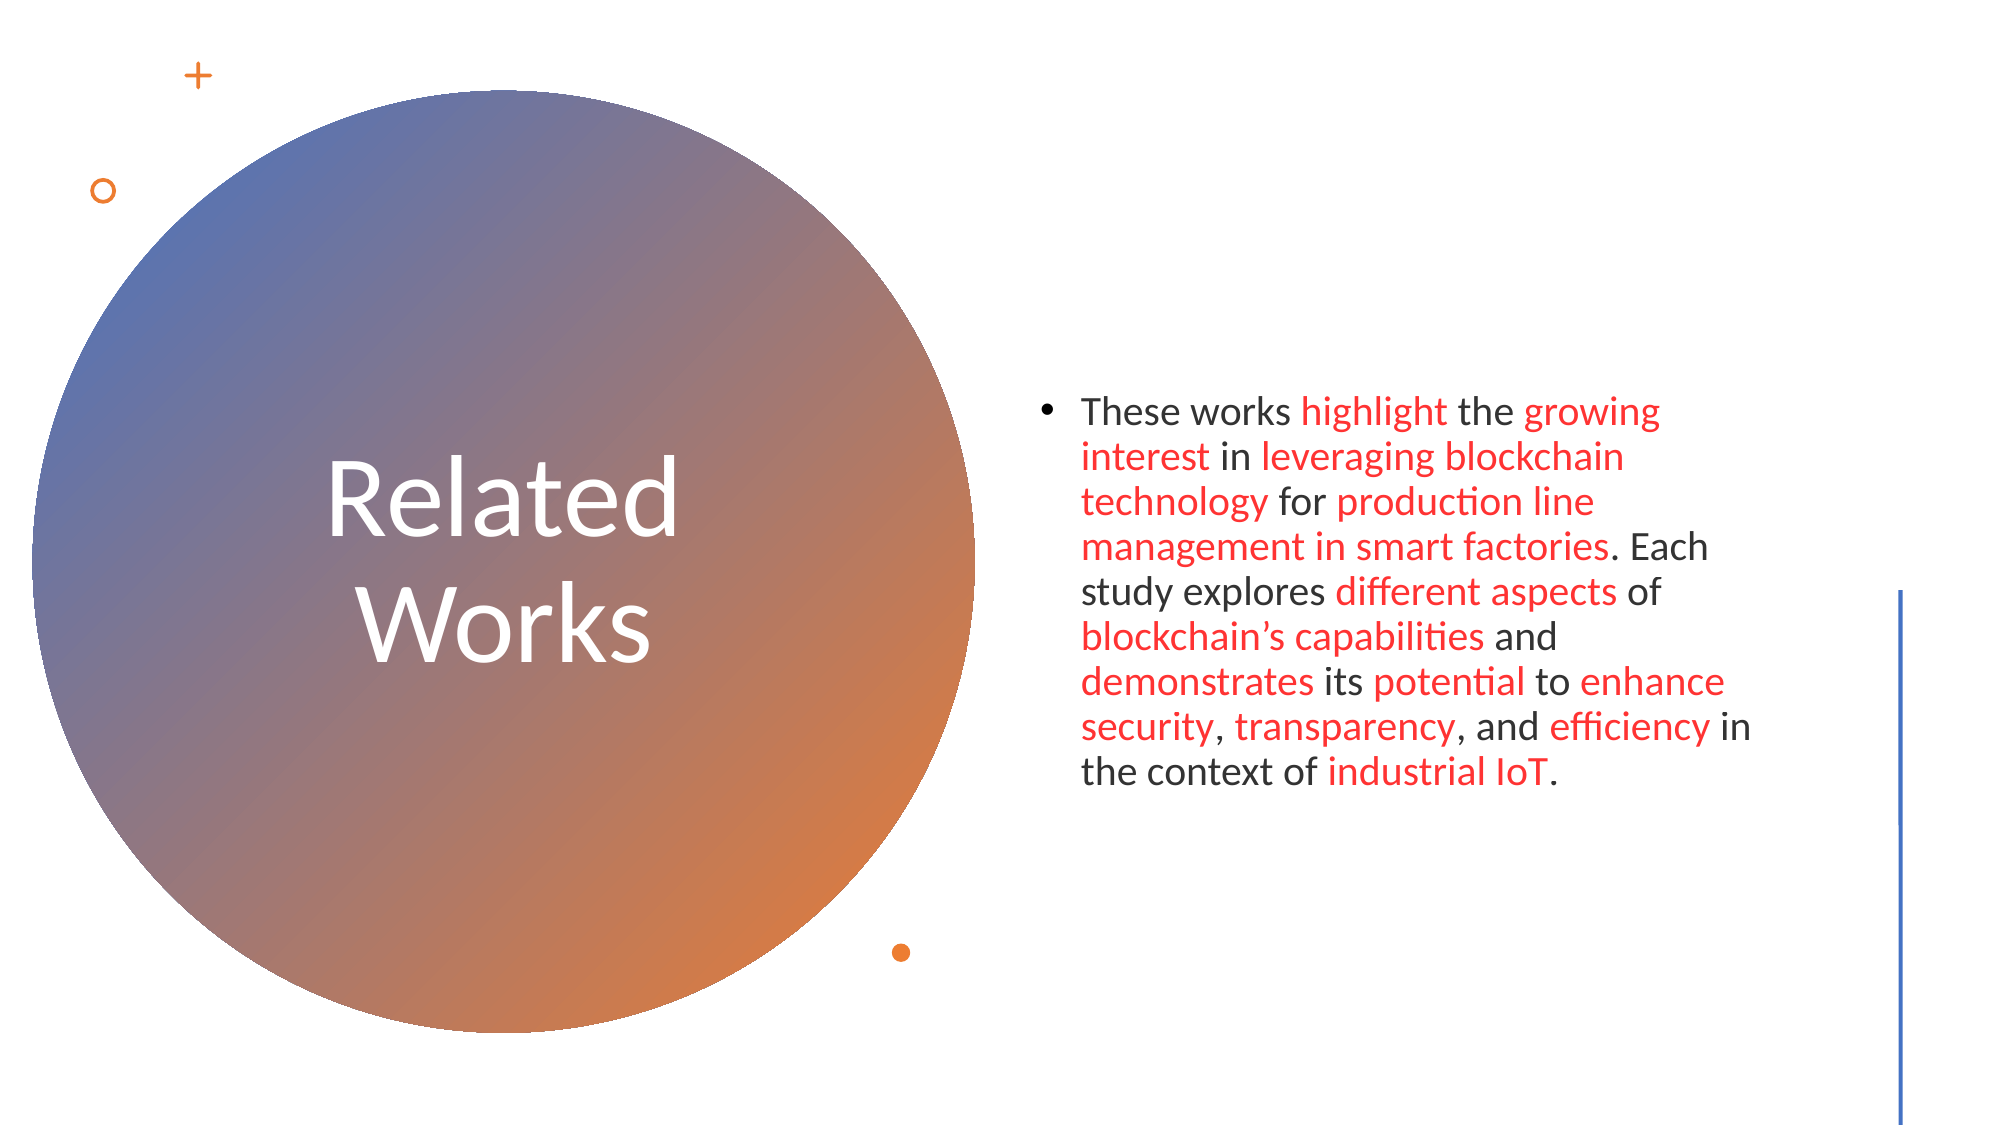

# Related Works
These works highlight the growing interest in leveraging blockchain technology for production line management in smart factories. Each study explores different aspects of blockchain’s capabilities and demonstrates its potential to enhance security, transparency, and efficiency in the context of industrial IoT.